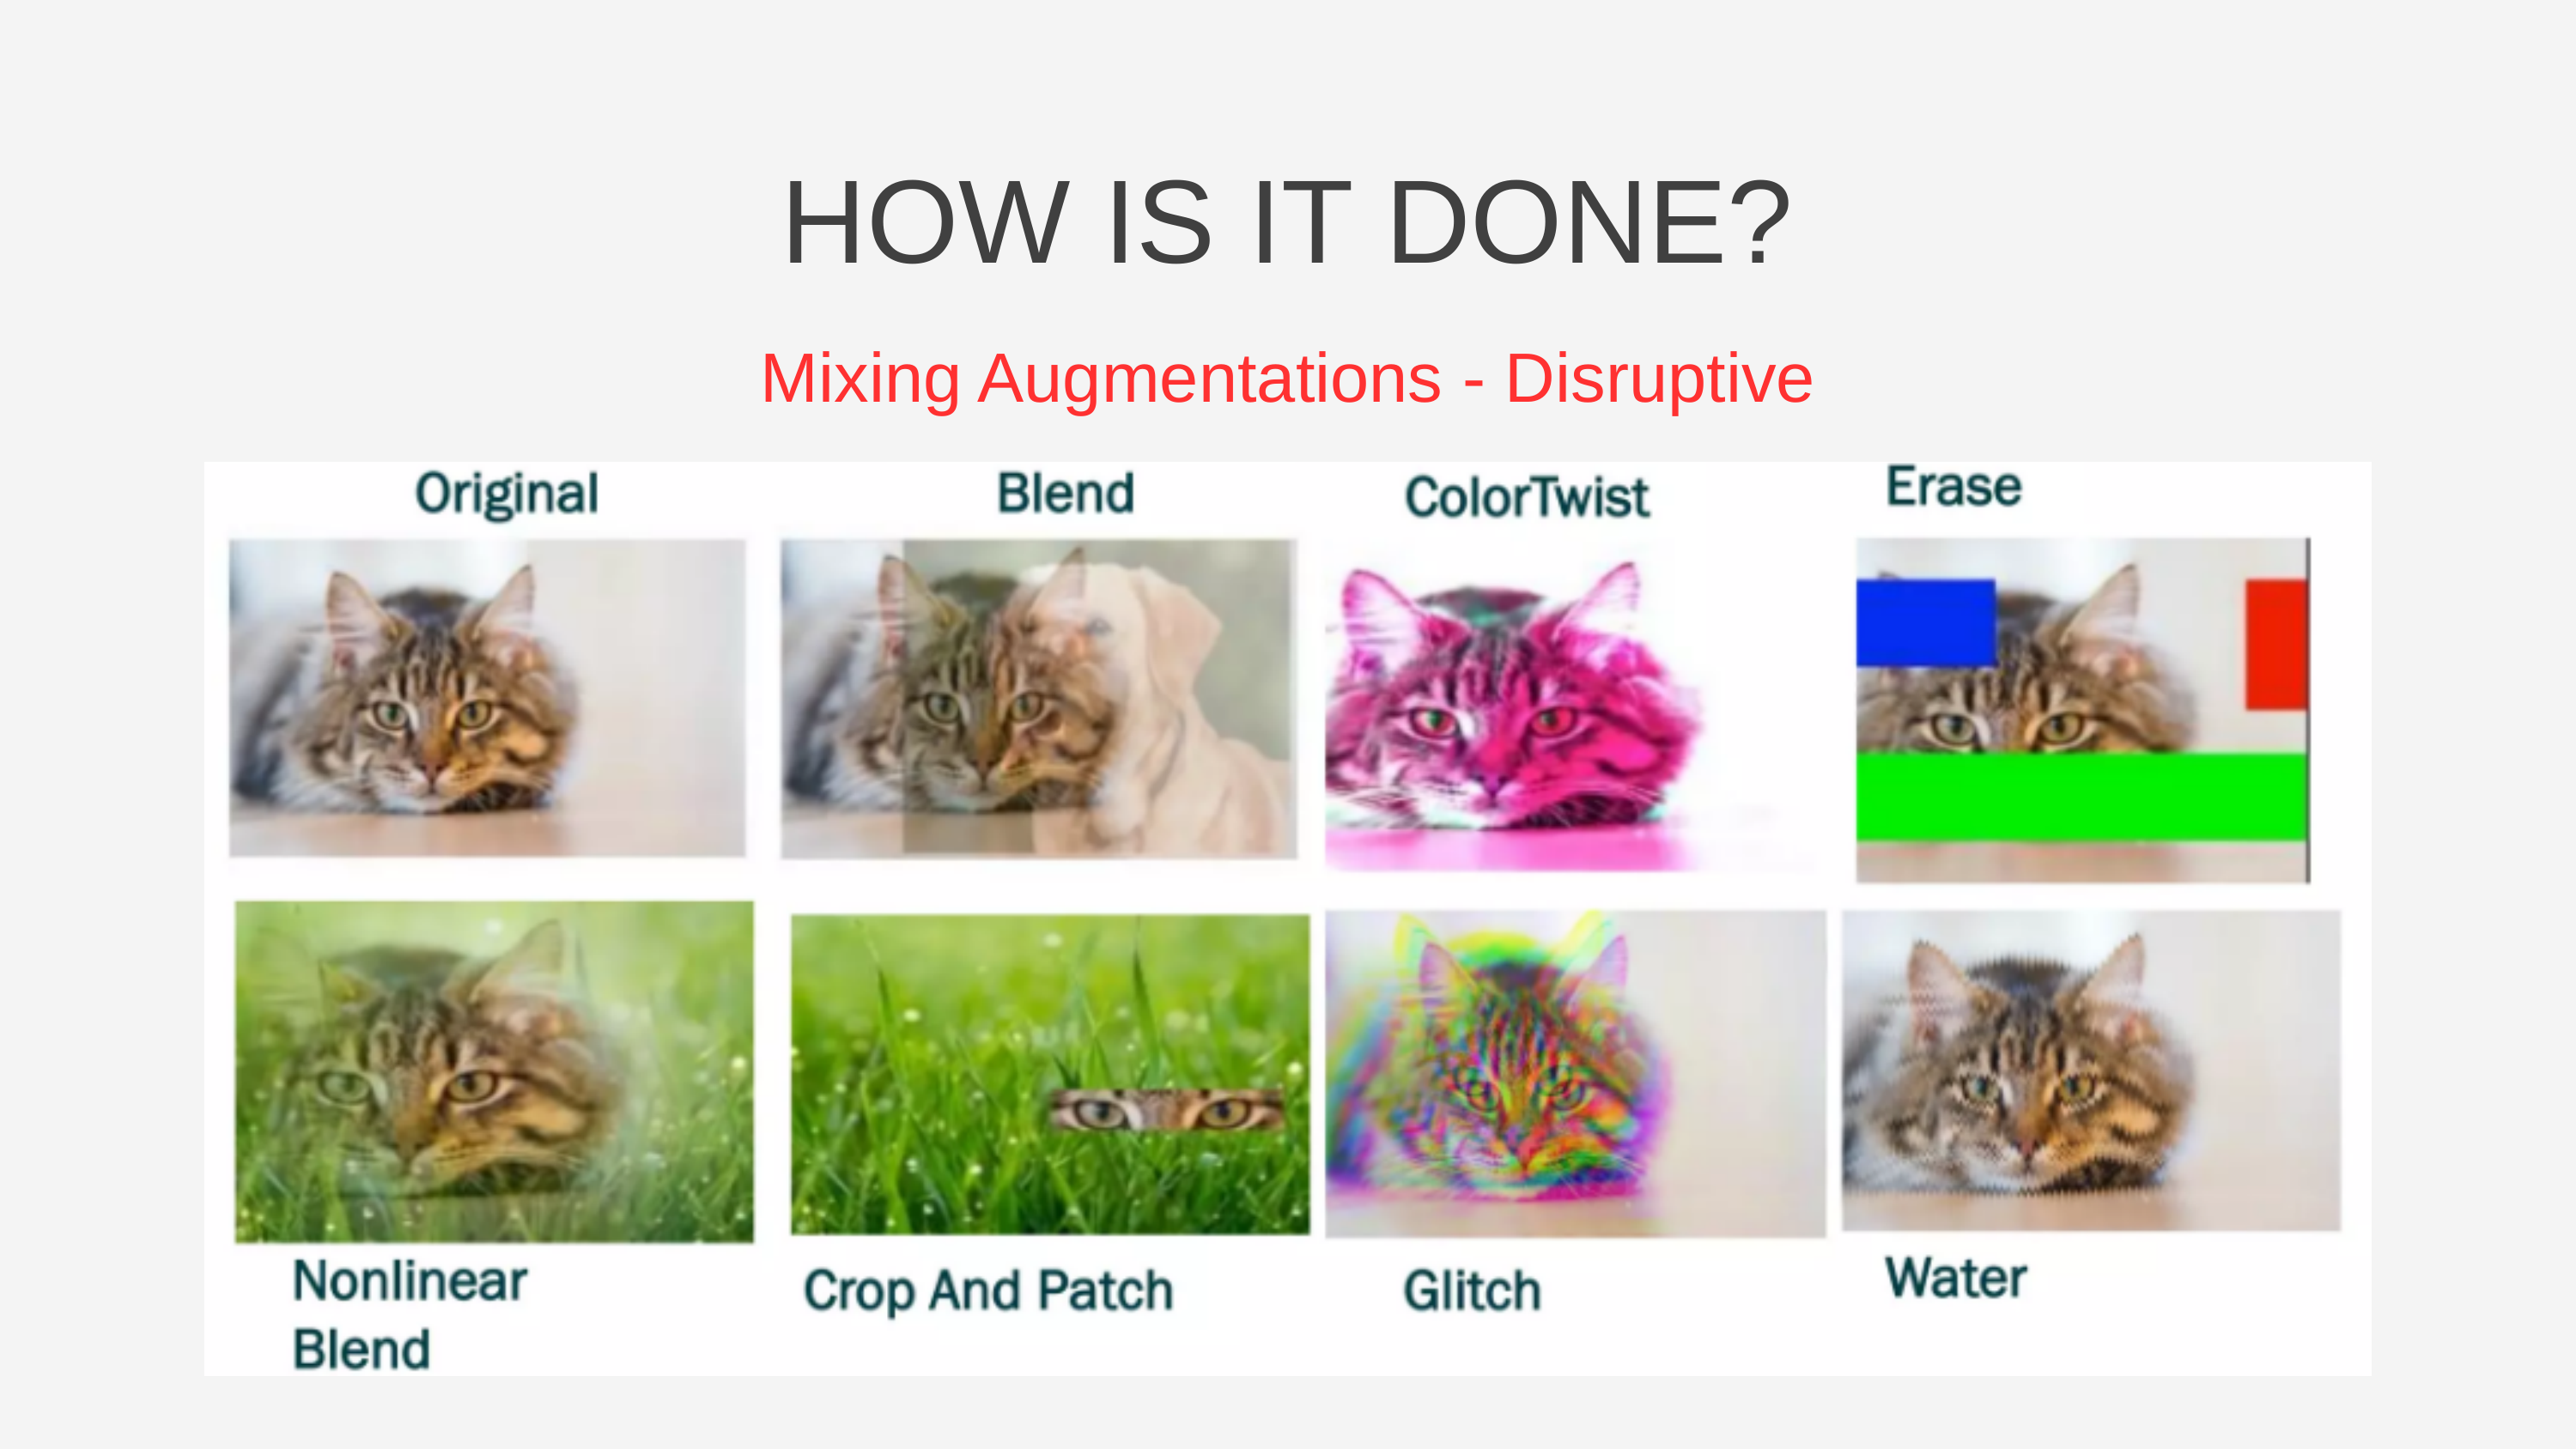

HOW IS IT DONE?
Mixing Augmentations - Disruptive